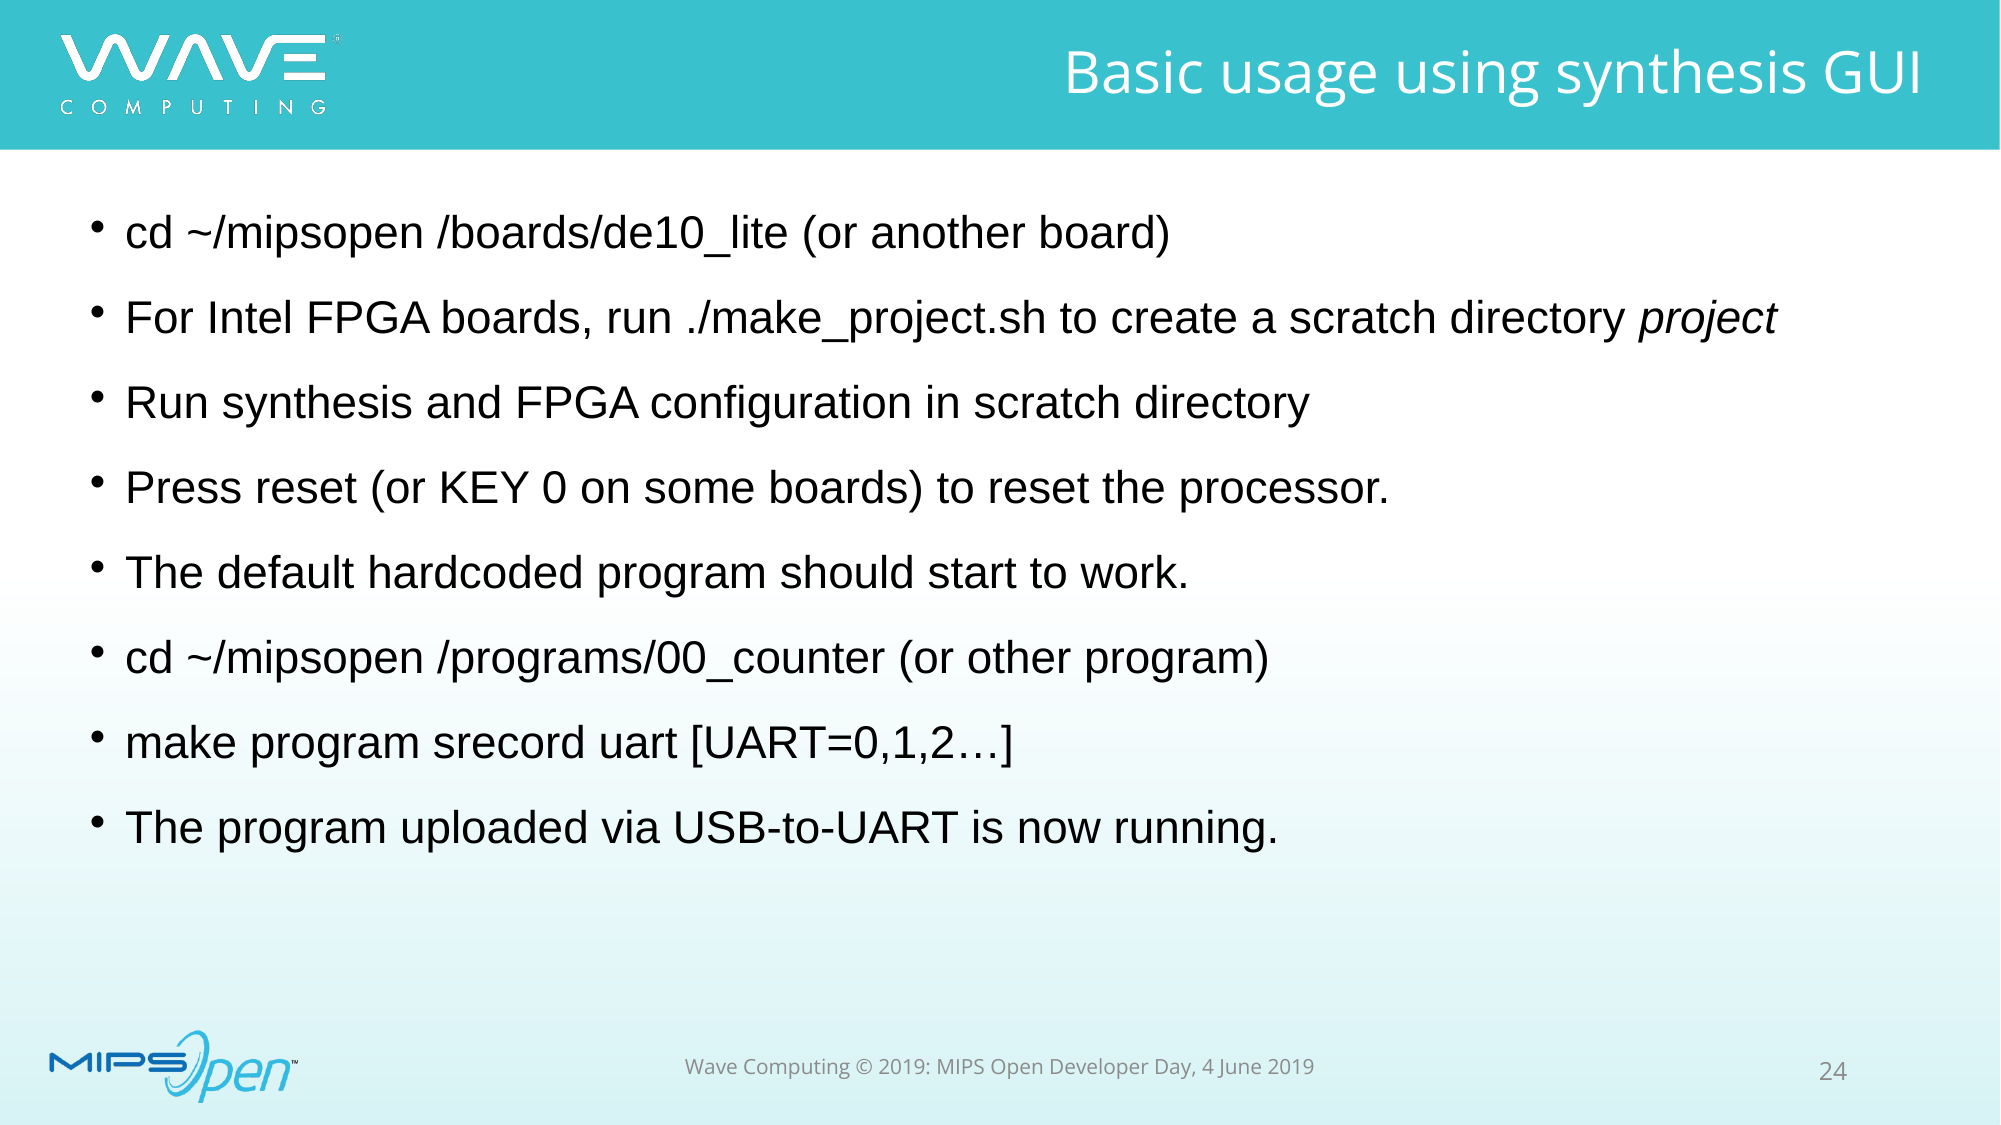

Basic usage using synthesis GUI
cd ~/mipsopen /boards/de10_lite (or another board)
For Intel FPGA boards, run ./make_project.sh to create a scratch directory project
Run synthesis and FPGA configuration in scratch directory
Press reset (or KEY 0 on some boards) to reset the processor.
The default hardcoded program should start to work.
cd ~/mipsopen /programs/00_counter (or other program)
make program srecord uart [UART=0,1,2…]
The program uploaded via USB-to-UART is now running.
24